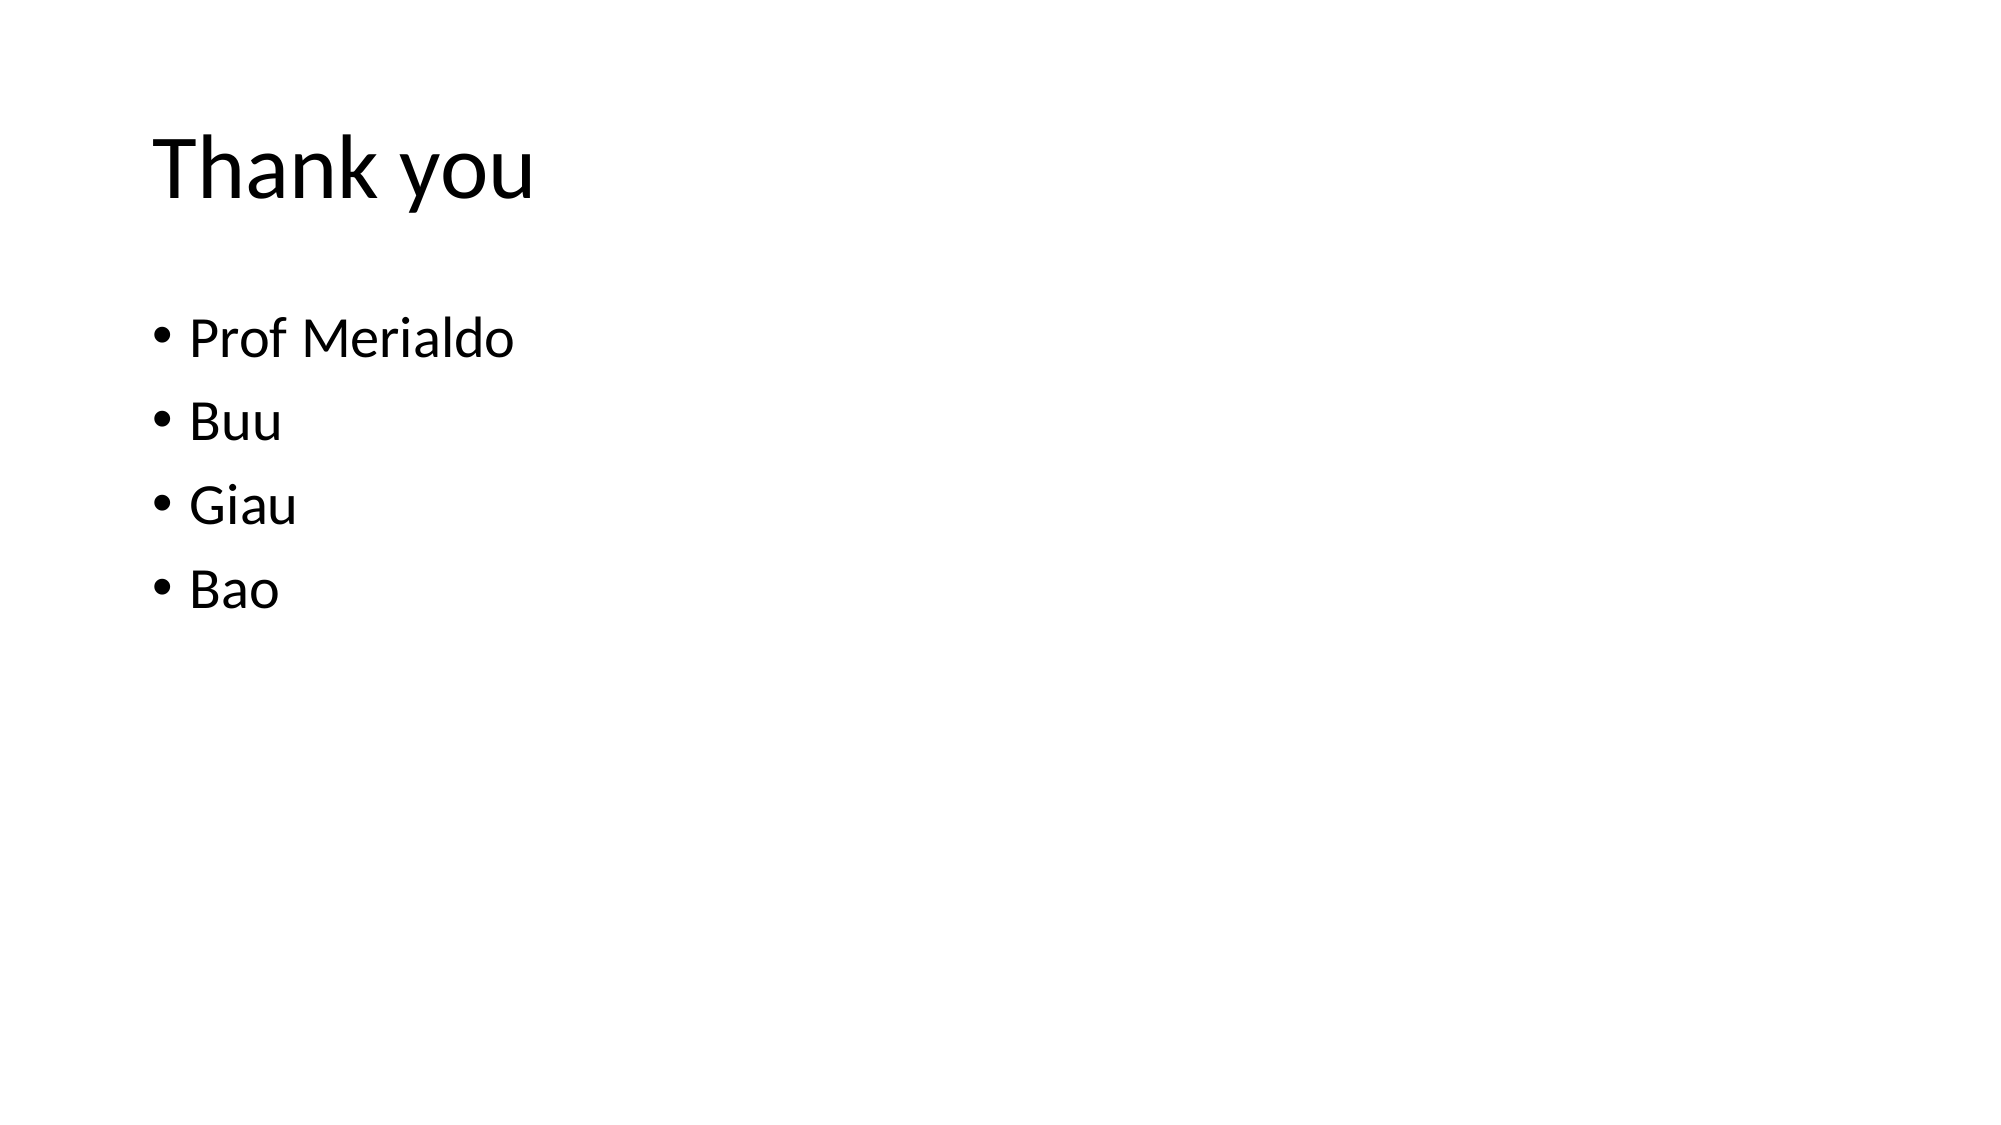

# Thank you
Prof Merialdo
Buu
Giau
Bao